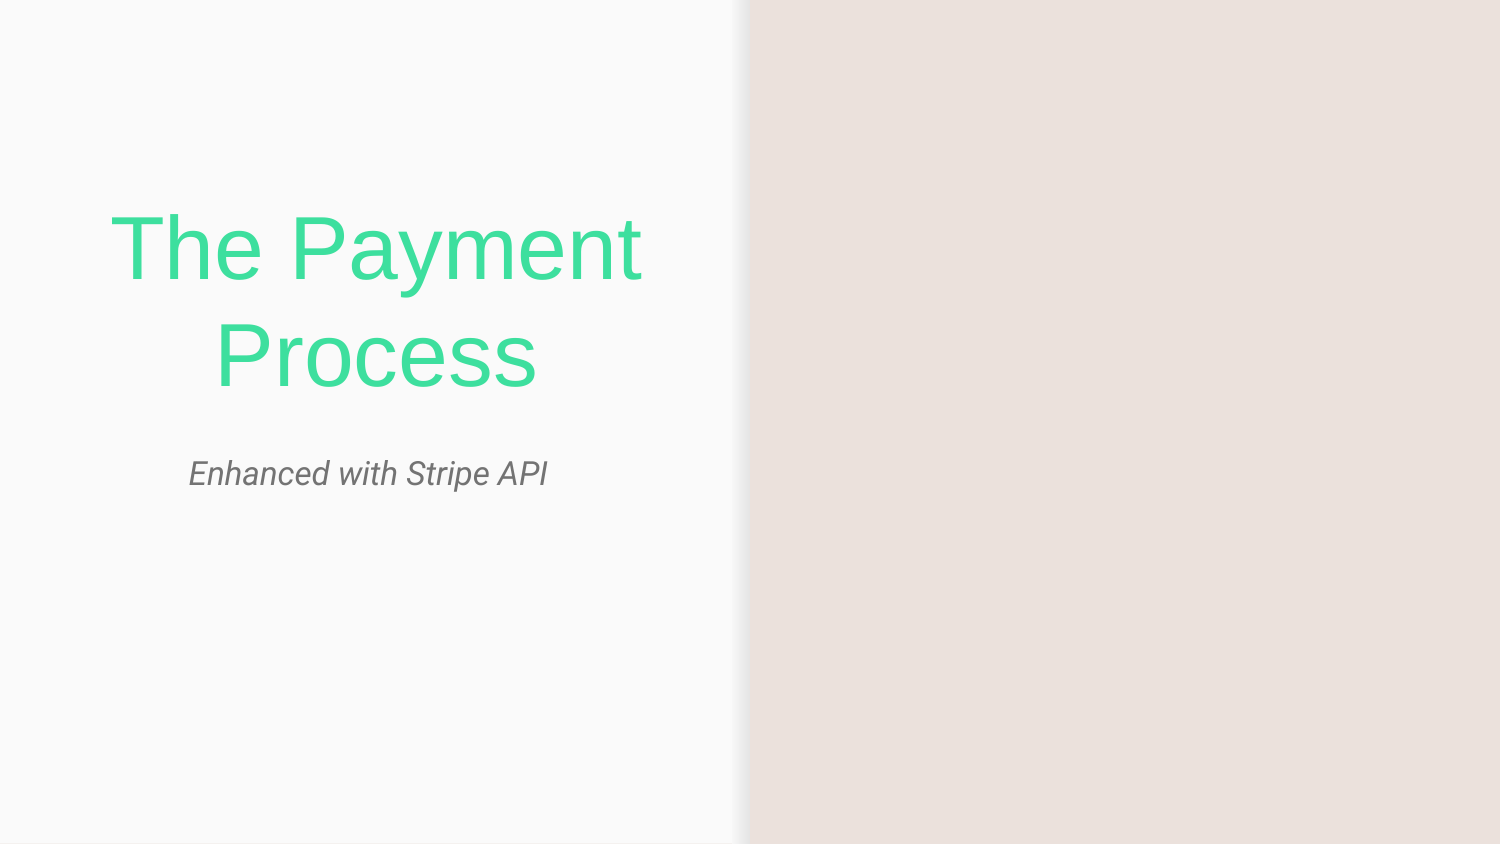

# The Payment Process
Enhanced with Stripe API